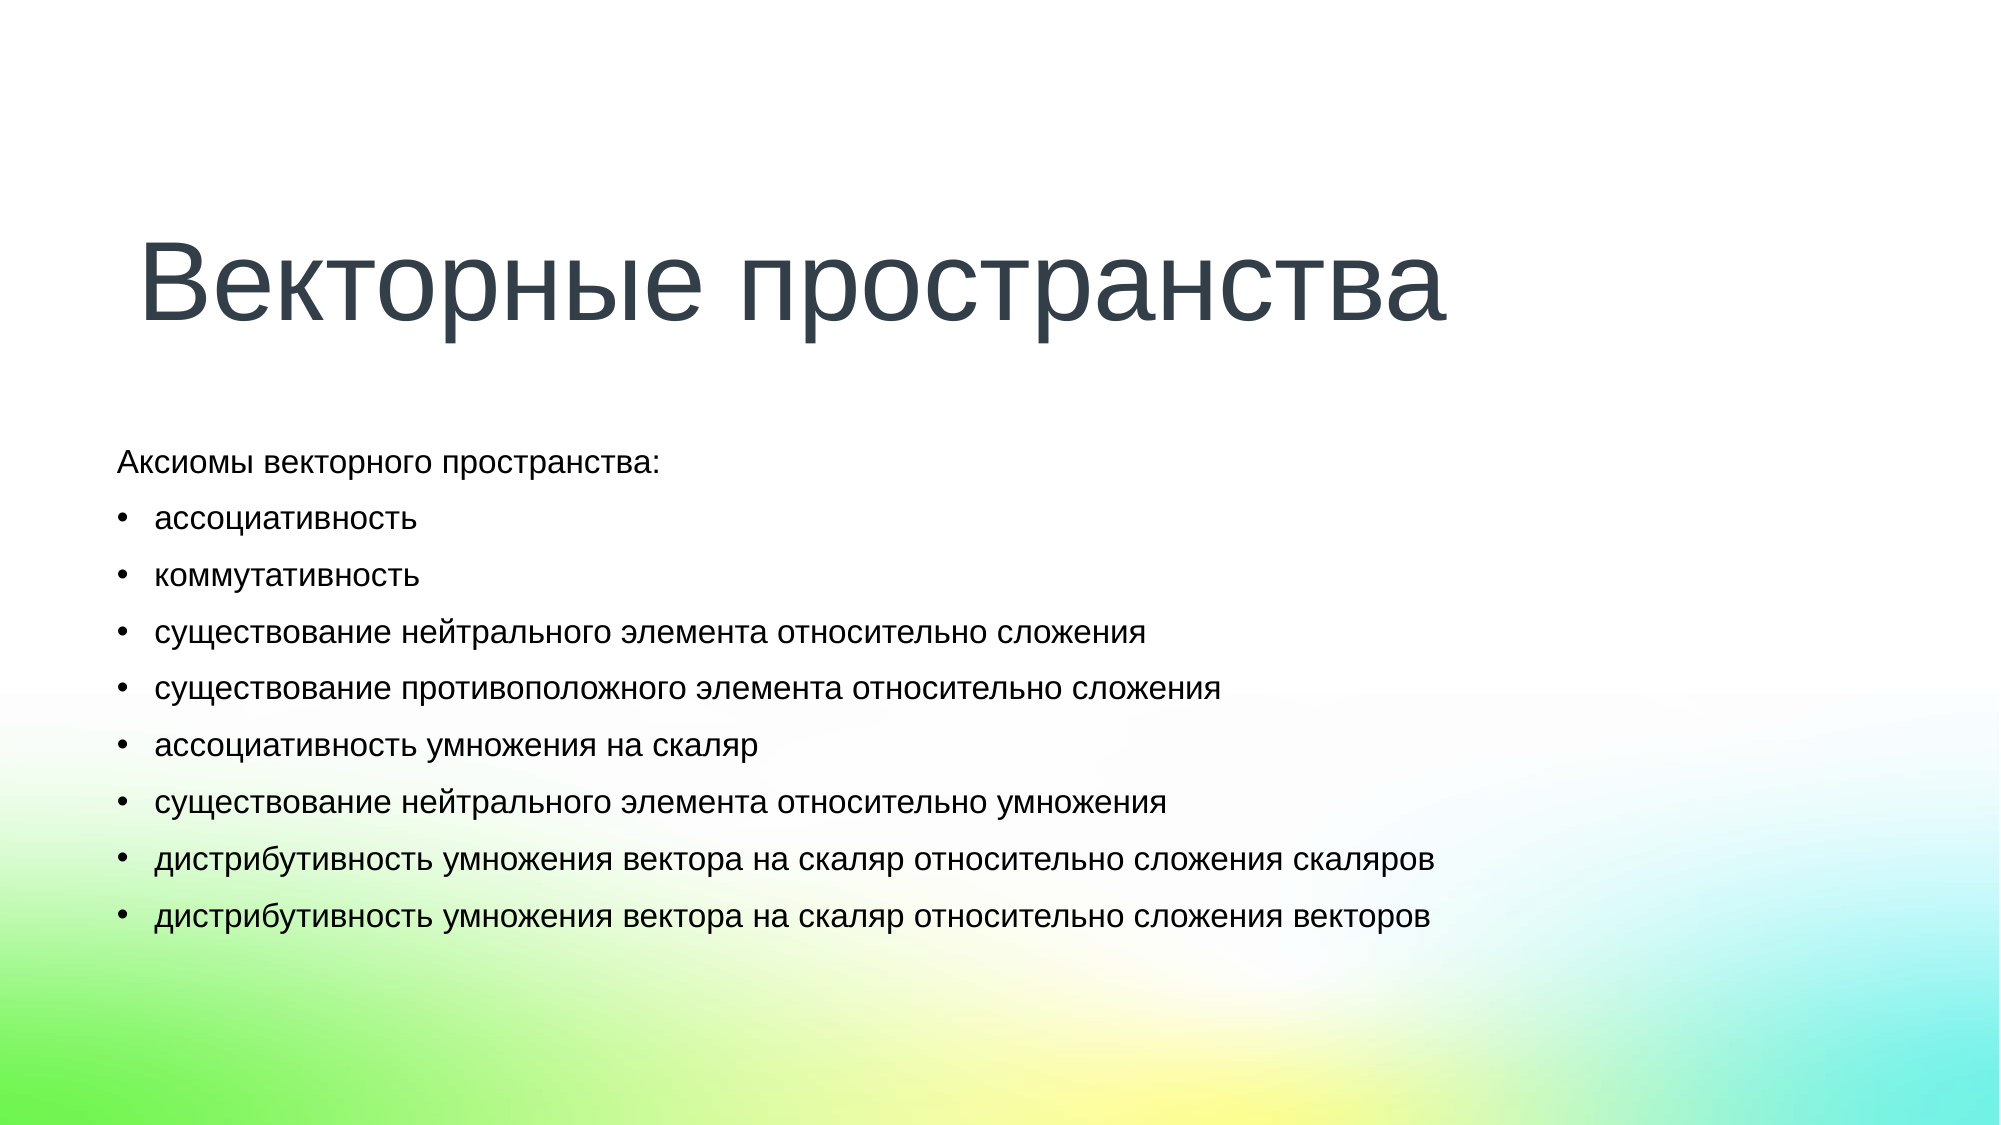

Векторные пространства
Аксиомы векторного пространства:
ассоциативность
коммутативность
существование нейтрального элемента относительно сложения
существование противоположного элемента относительно сложения
ассоциативность умножения на скаляр
существование нейтрального элемента относительно умножения
дистрибутивность умножения вектора на скаляр относительно сложения скаляров
дистрибутивность умножения вектора на скаляр относительно сложения векторов